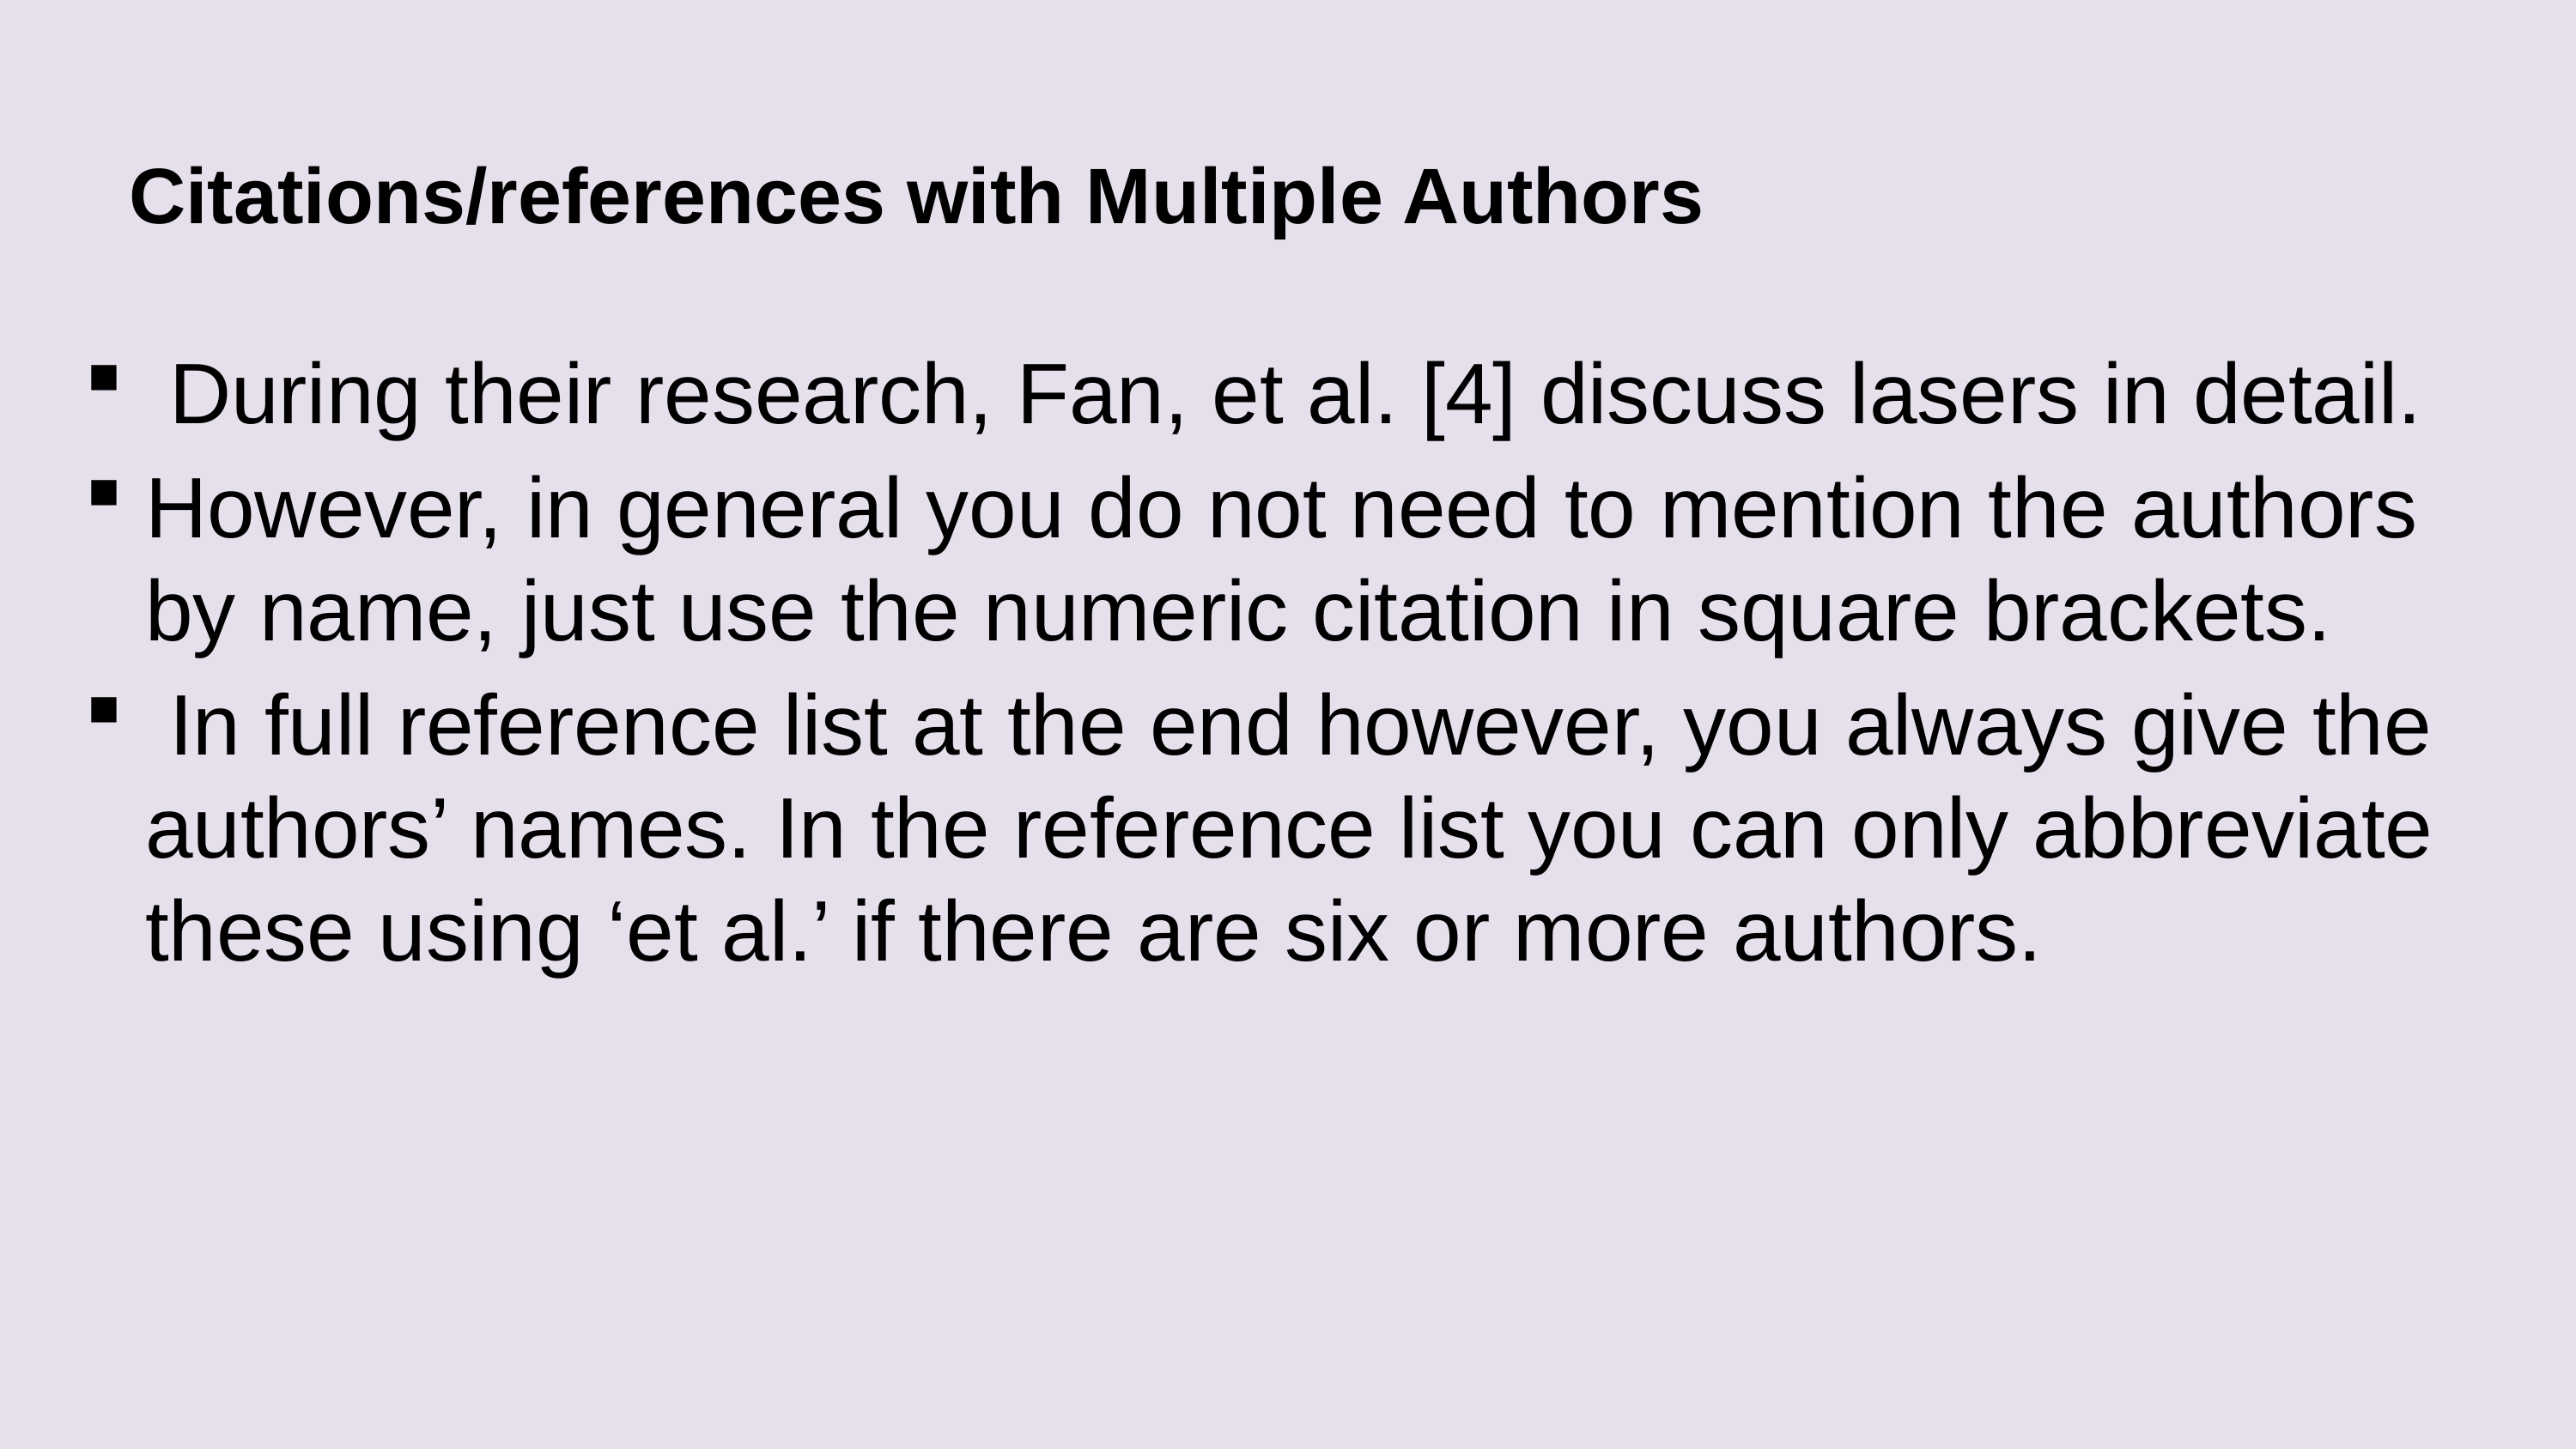

# Citations/references with Multiple Authors
 During their research, Fan, et al. [4] discuss lasers in detail.
However, in general you do not need to mention the authors by name, just use the numeric citation in square brackets.
 In full reference list at the end however, you always give the authors’ names. In the reference list you can only abbreviate these using ‘et al.’ if there are six or more authors.